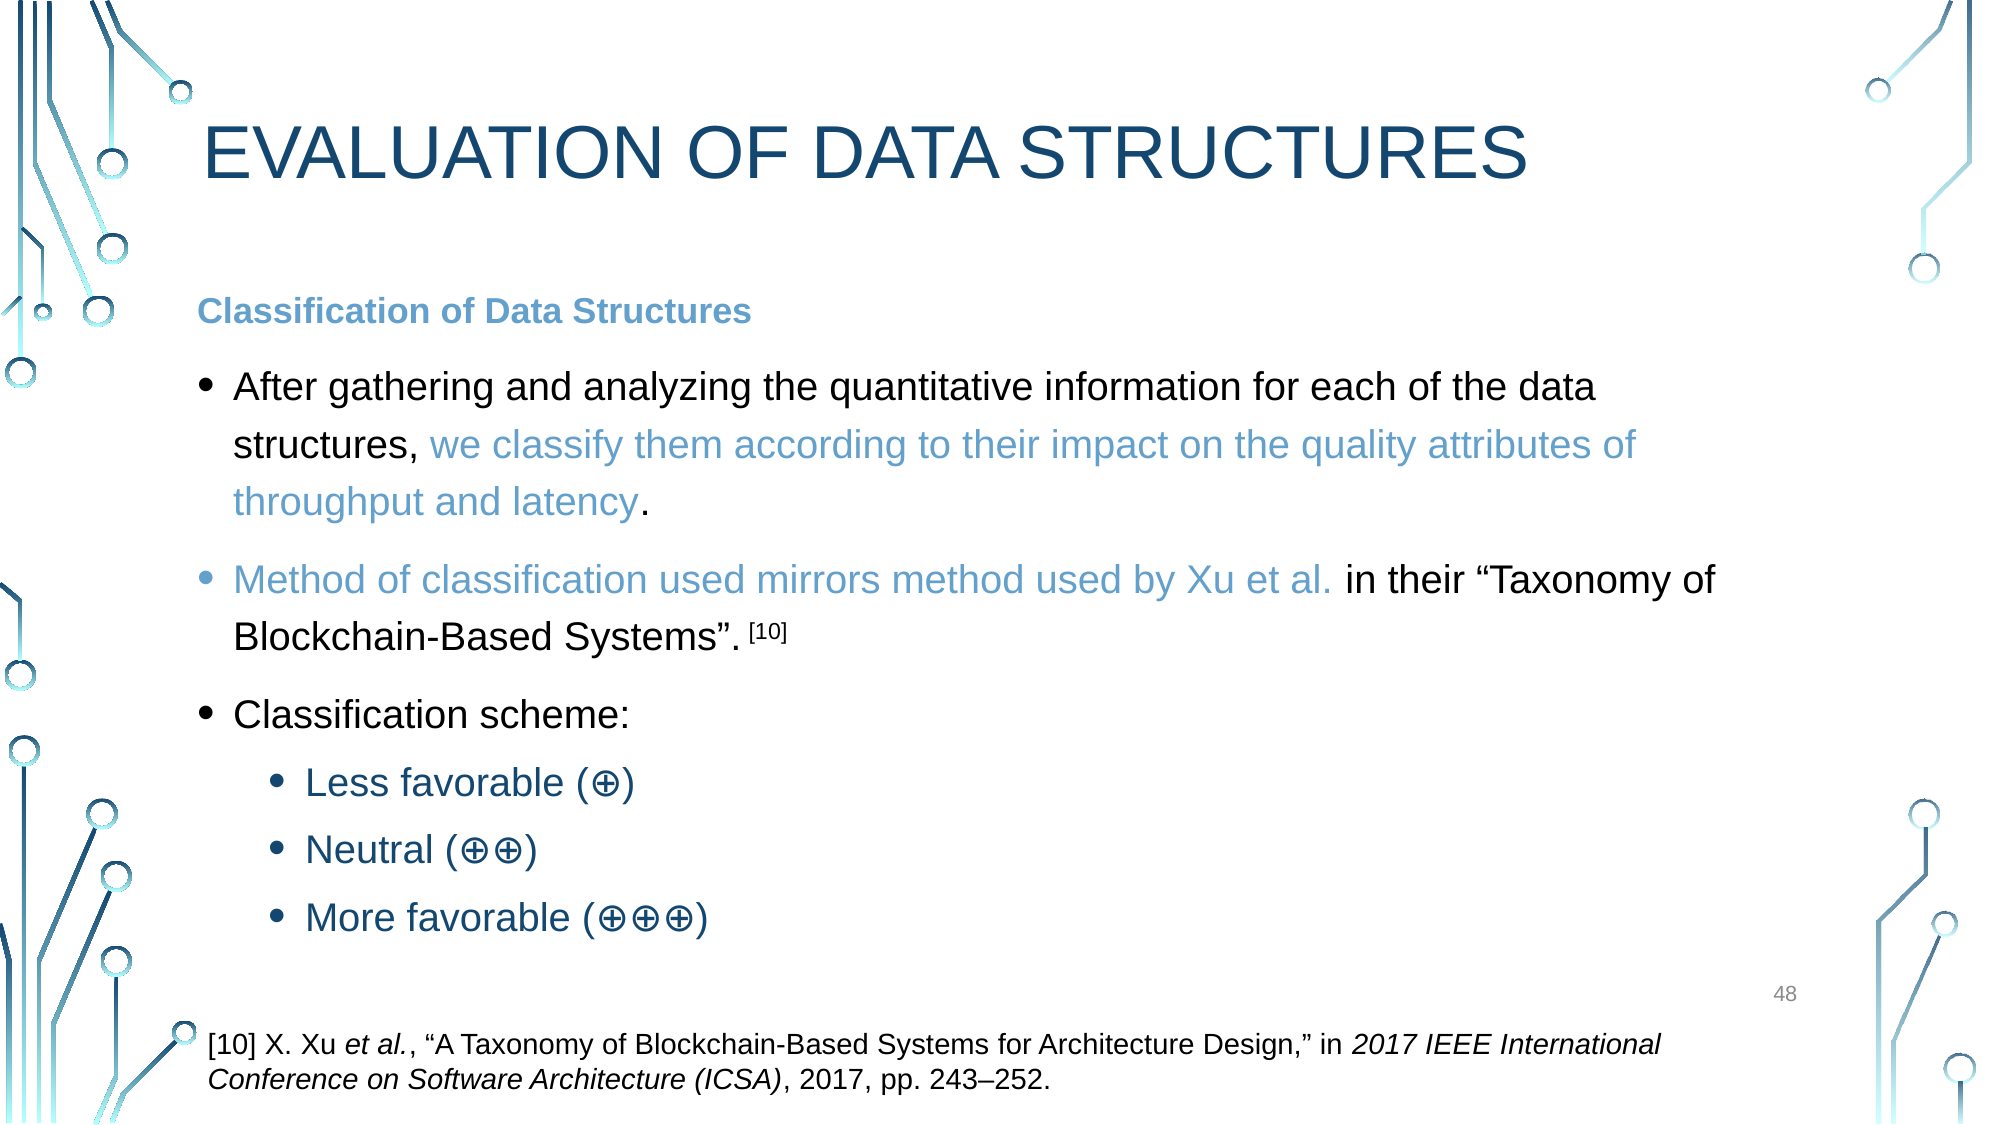

# Evaluation of data structures
Classification of Data Structures
After gathering and analyzing the quantitative information for each of the data structures, we classify them according to their impact on the quality attributes of throughput and latency.
Method of classification used mirrors method used by Xu et al. in their “Taxonomy of Blockchain-Based Systems”. [10]
Classification scheme:
Less favorable (⊕)
Neutral (⊕⊕)
More favorable (⊕⊕⊕)

48
[10] X. Xu et al., “A Taxonomy of Blockchain-Based Systems for Architecture Design,” in 2017 IEEE International Conference on Software Architecture (ICSA), 2017, pp. 243–252.